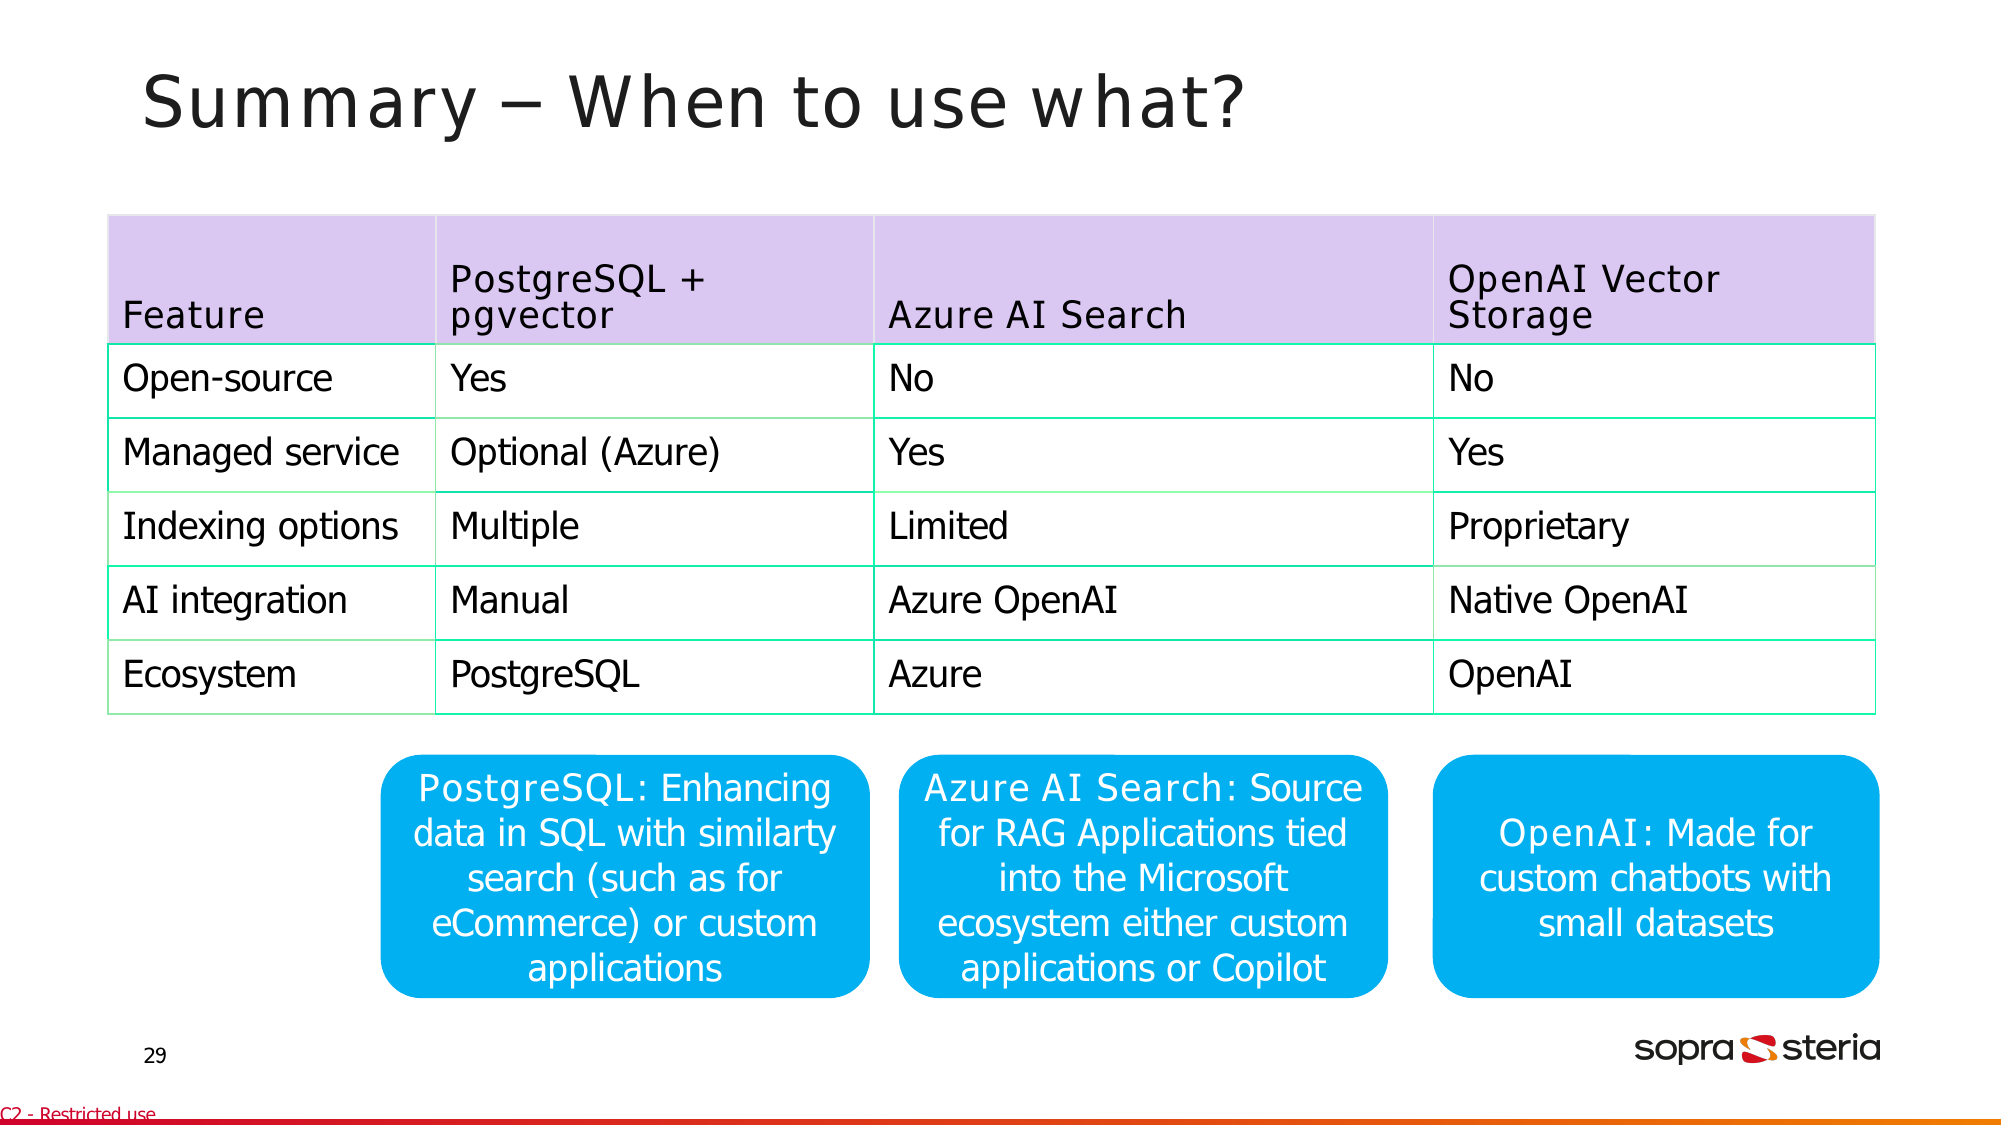

# Summary – When to use what?
| Feature | PostgreSQL + pgvector | Azure AI Search | OpenAI Vector Storage |
| --- | --- | --- | --- |
| Open-source | Yes | No | No |
| Managed service | Optional (Azure) | Yes | Yes |
| Indexing options | Multiple | Limited | Proprietary |
| AI integration | Manual | Azure OpenAI | Native OpenAI |
| Ecosystem | PostgreSQL | Azure | OpenAI |
PostgreSQL: Enhancing data in SQL with similarty search (such as for eCommerce) or custom applications
Azure AI Search: Source for RAG Applications tied into the Microsoft ecosystem either custom applications or Copilot
OpenAI: Made for custom chatbots with small datasets